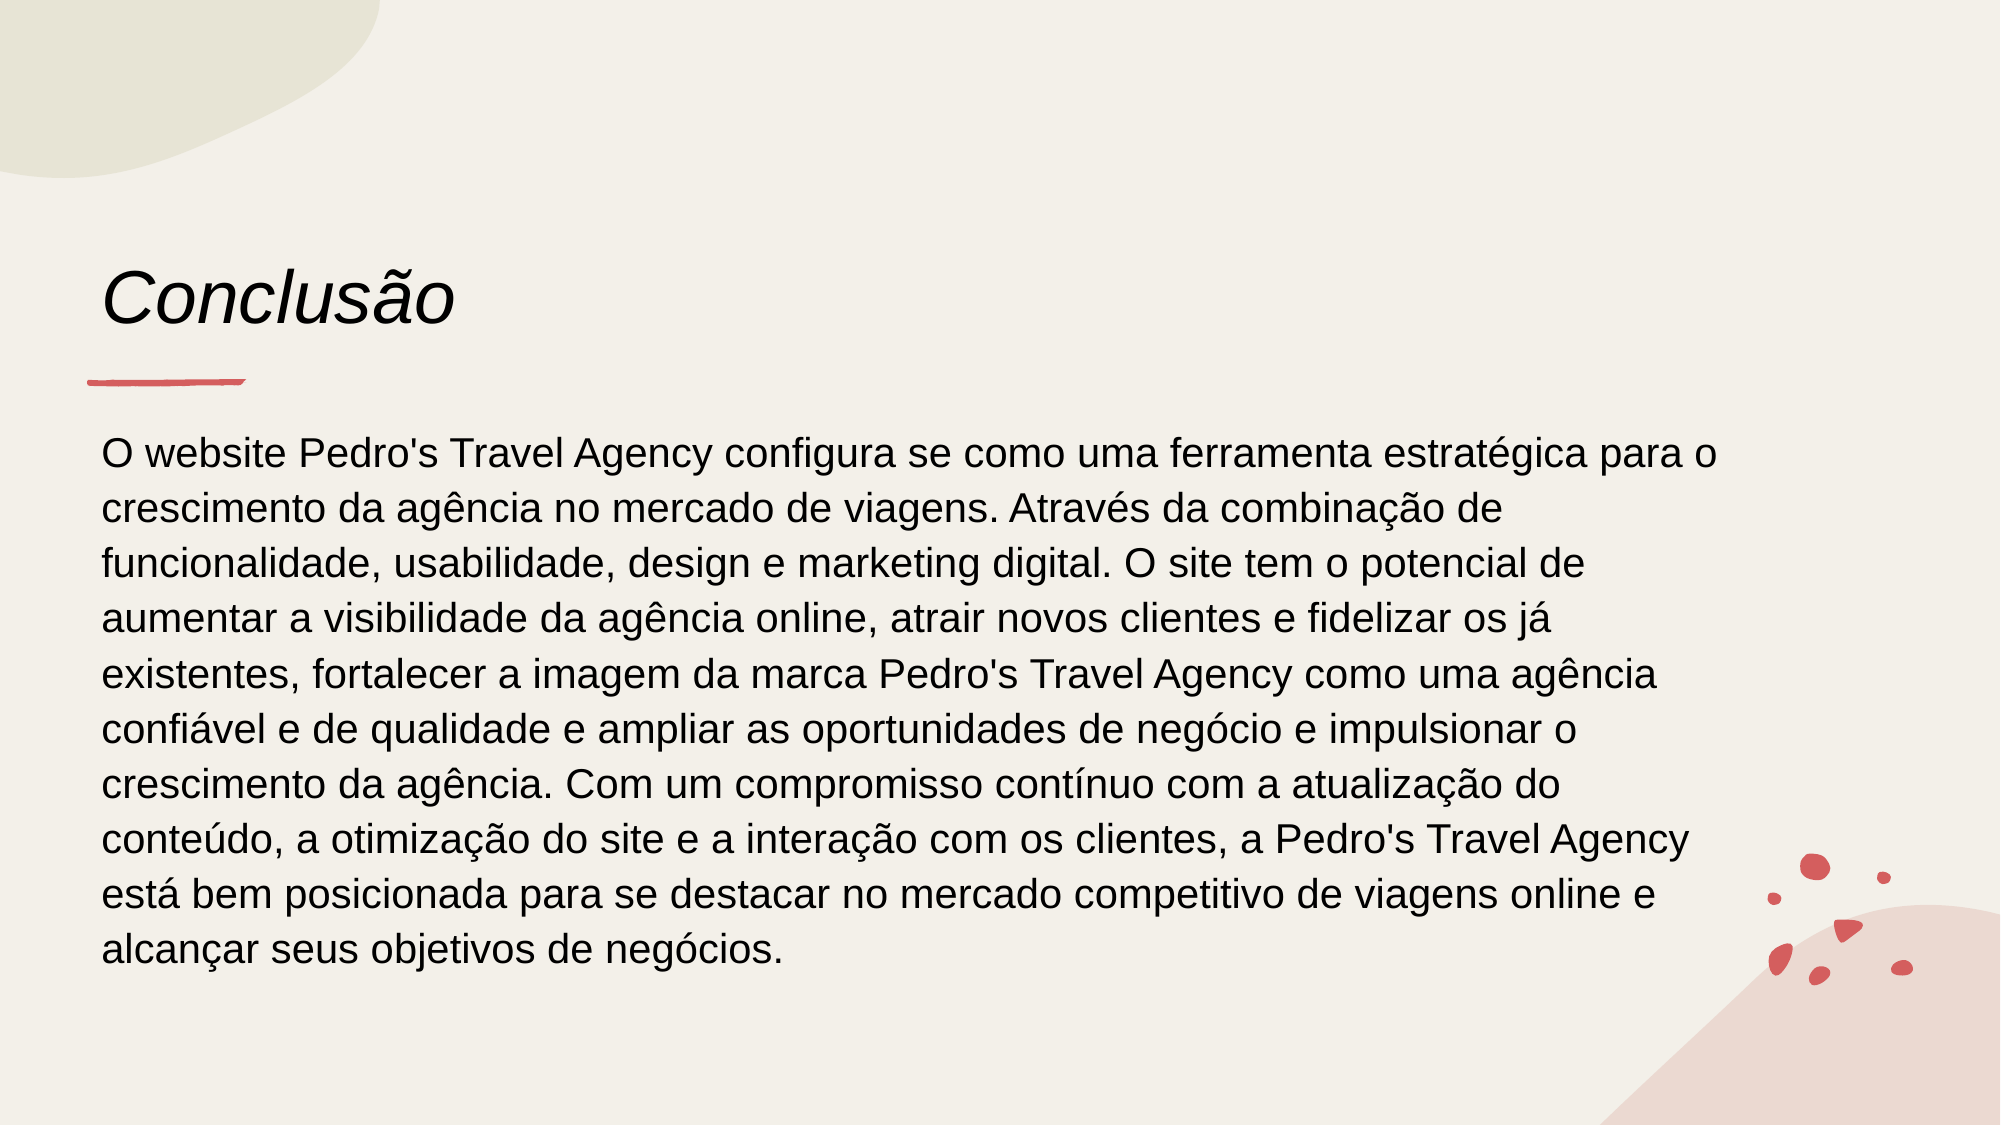

# Conclusão
O website Pedro's Travel Agency configura se como uma ferramenta estratégica para o crescimento da agência no mercado de viagens. Através da combinação de funcionalidade, usabilidade, design e marketing digital. O site tem o potencial de aumentar a visibilidade da agência online, atrair novos clientes e fidelizar os já existentes, fortalecer a imagem da marca Pedro's Travel Agency como uma agência confiável e de qualidade e ampliar as oportunidades de negócio e impulsionar o crescimento da agência. Com um compromisso contínuo com a atualização do conteúdo, a otimização do site e a interação com os clientes, a Pedro's Travel Agency está bem posicionada para se destacar no mercado competitivo de viagens online e alcançar seus objetivos de negócios.